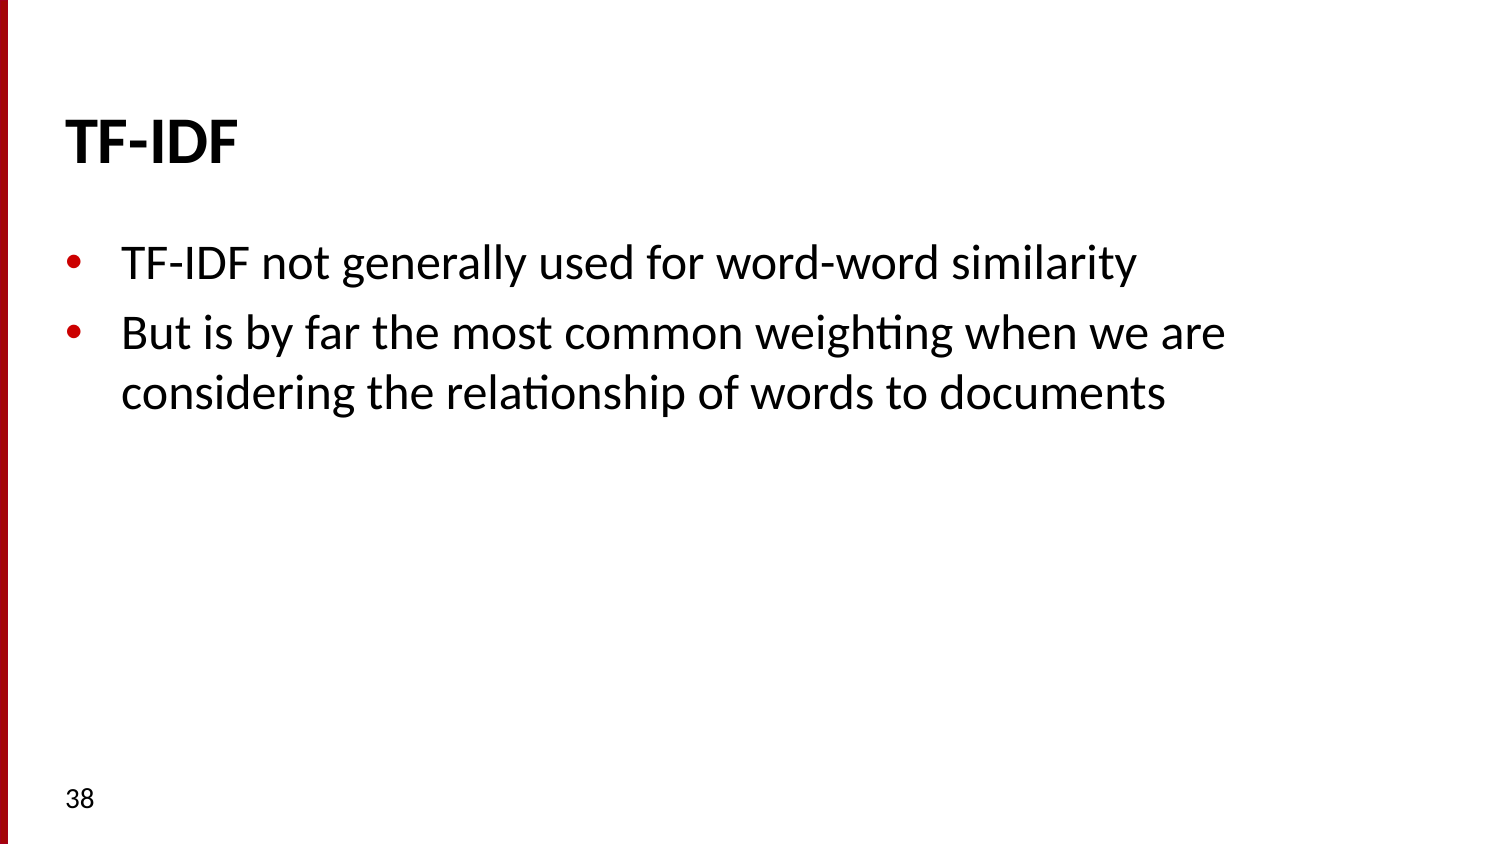

# TF-IDF
TF-IDF not generally used for word-word similarity
But is by far the most common weighting when we are considering the relationship of words to documents
38